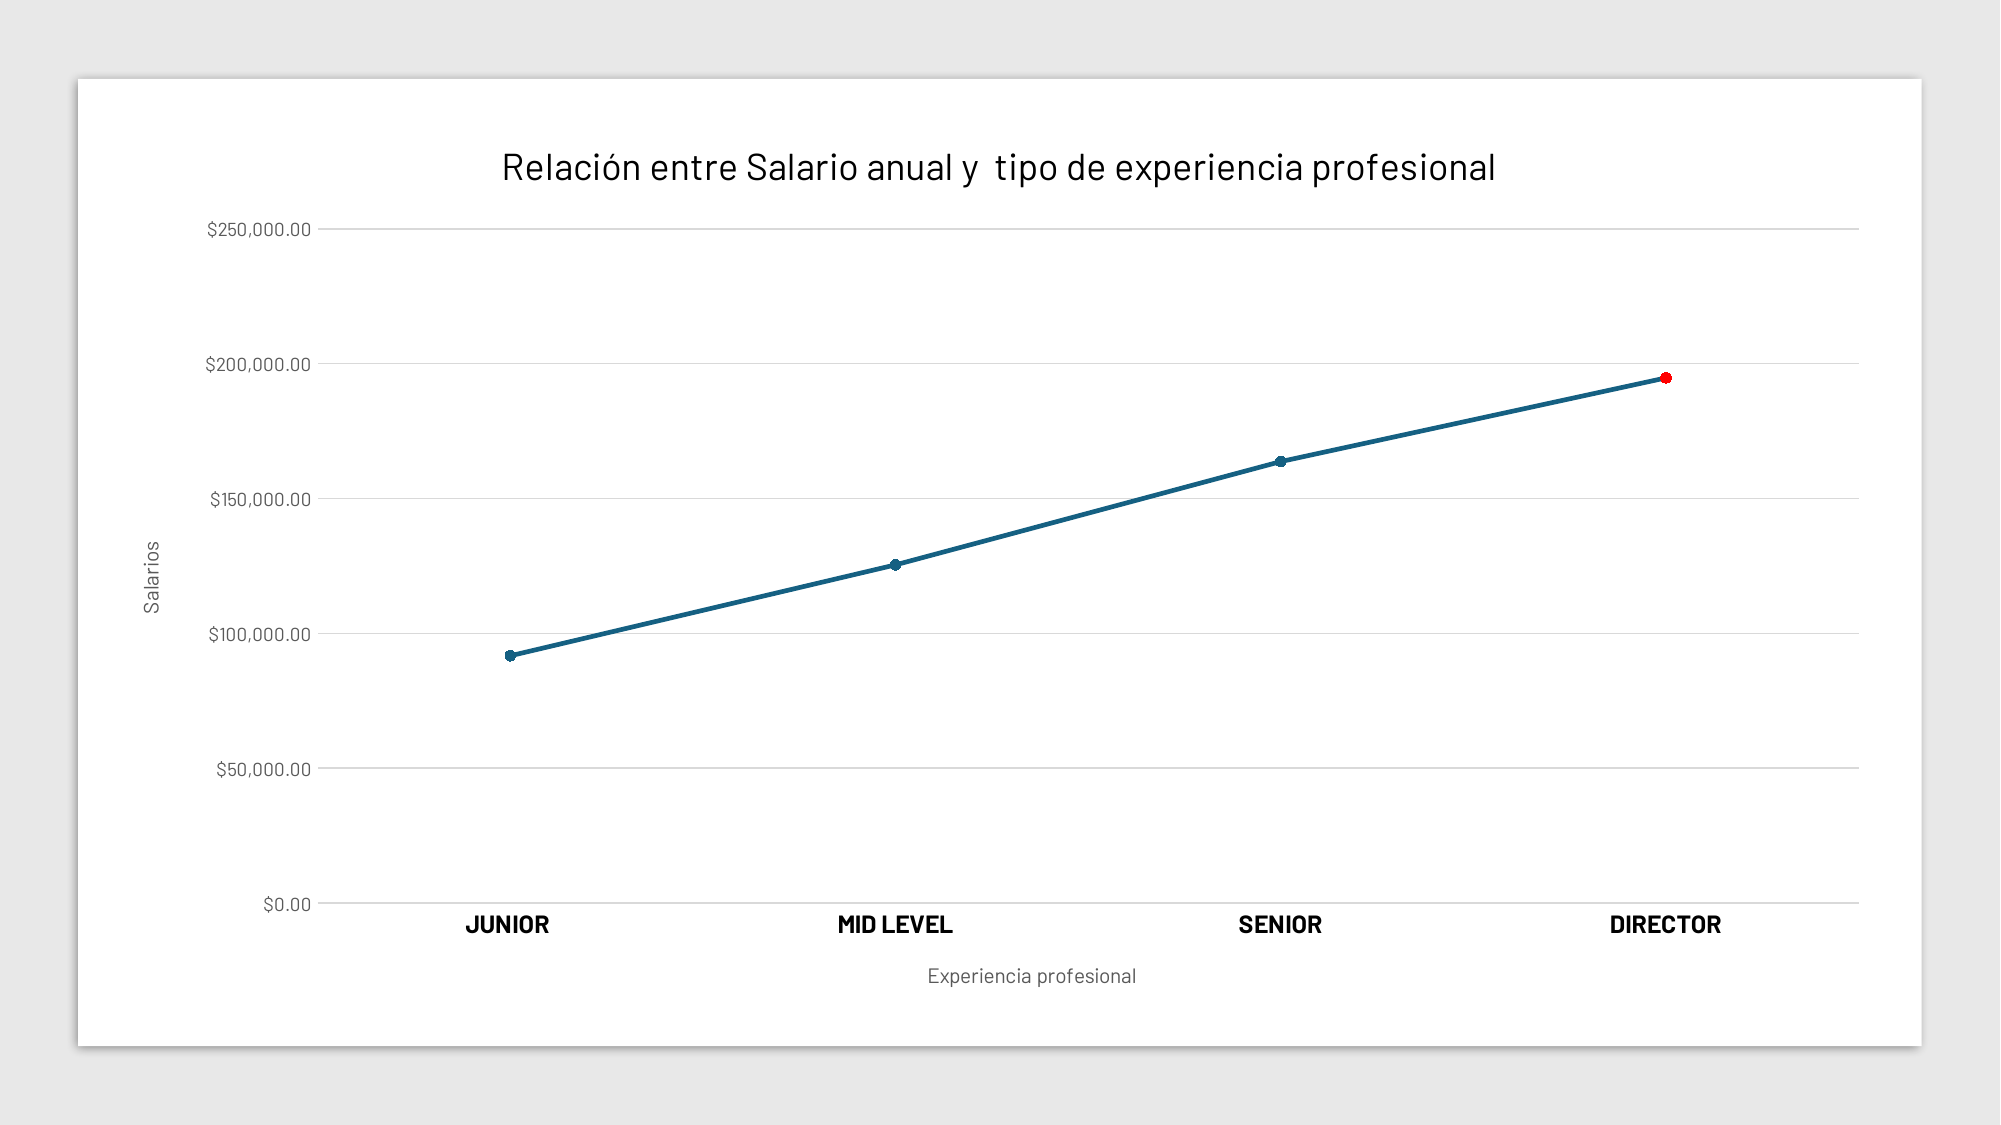

### Chart: Relación entre Salario anual y  tipo de experiencia profesional

| Category | Promedio de Salario en dolares |
|---|---|
| JUNIOR  | 91656.84146341463 |
| MID LEVEL | 125386.5530537574 |
| SENIOR | 163700.967099835 |
| DIRECTOR | 194730.21088435373 |